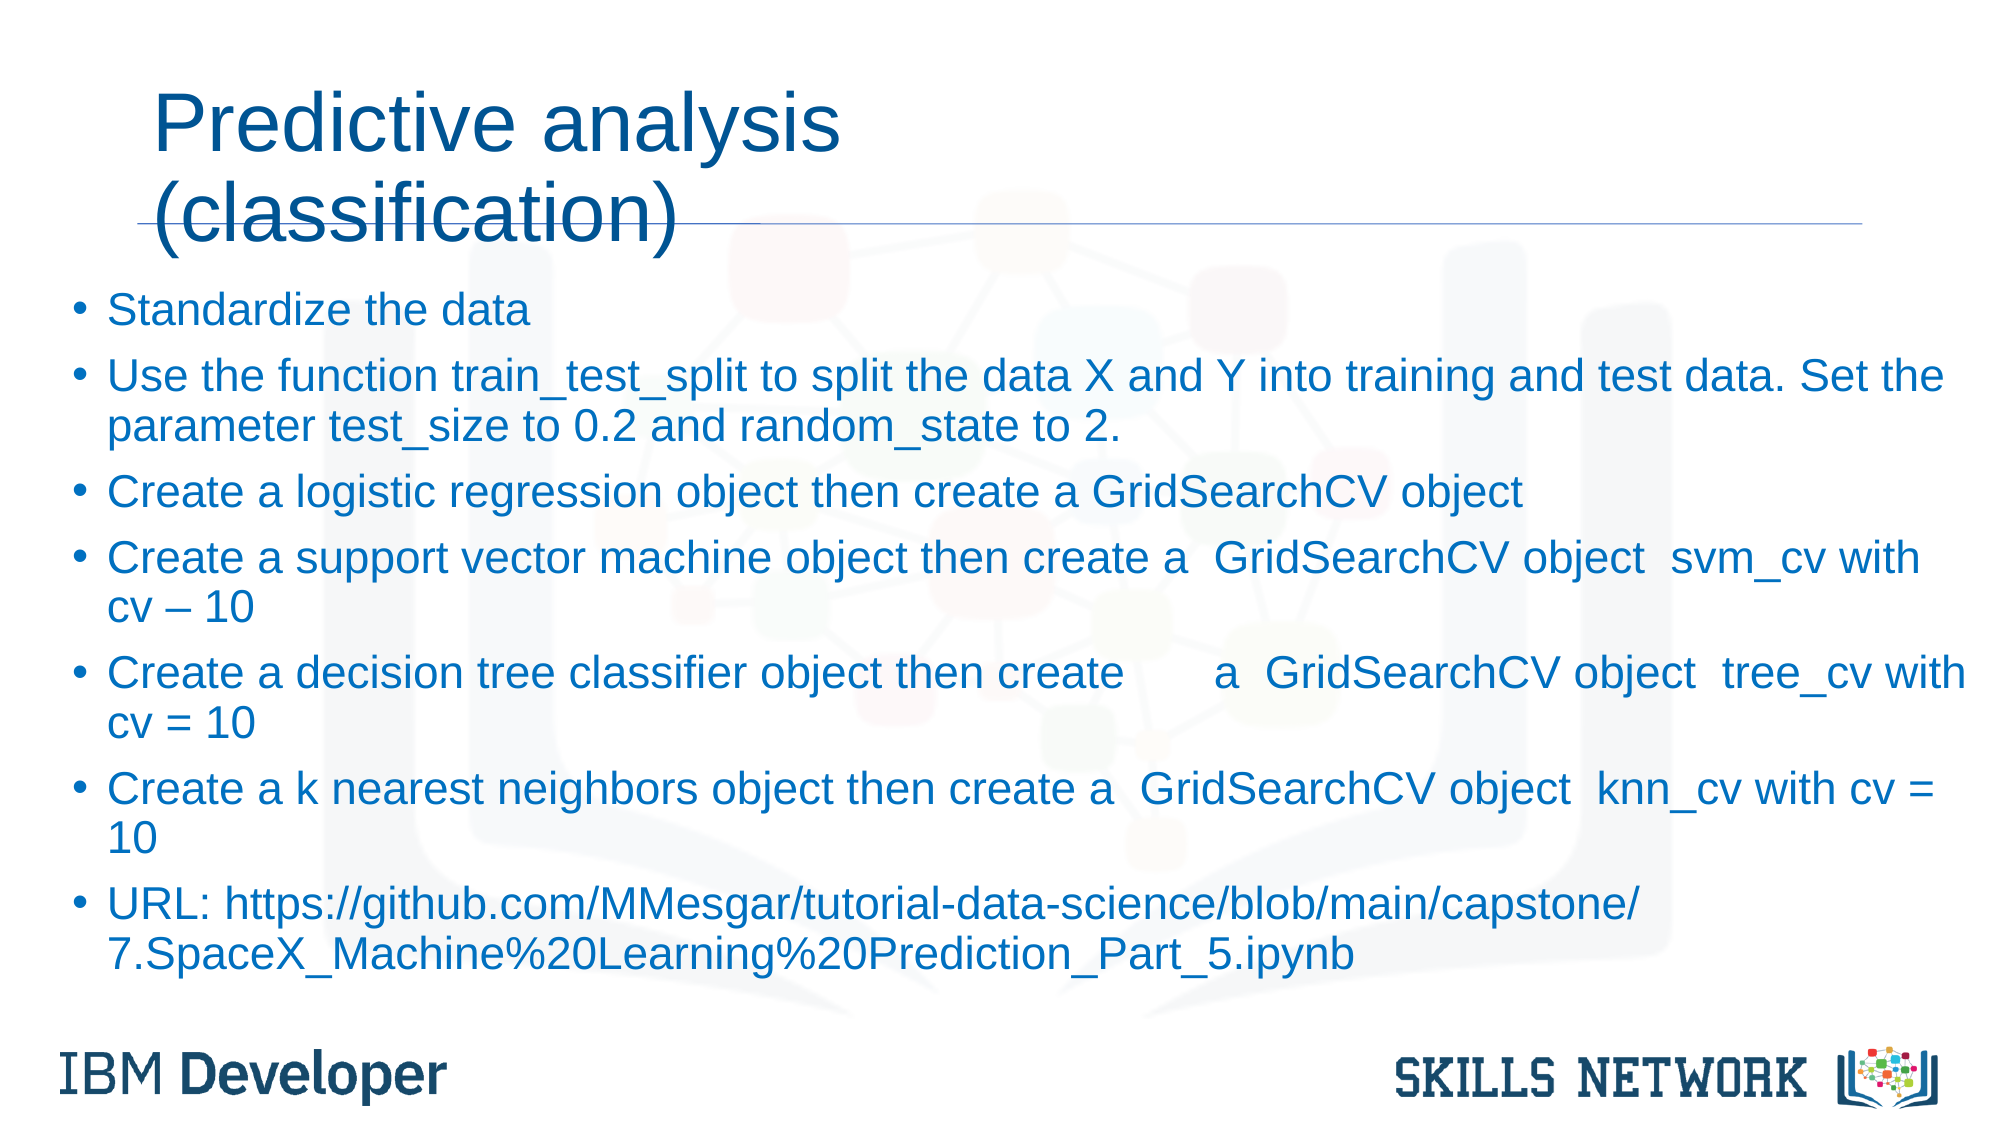

# Predictive analysis  (classification)
Standardize the data
Use the function train_test_split to split the data X and Y into training and test data. Set the parameter test_size to 0.2 and random_state to 2.
Create a logistic regression object then create a GridSearchCV object
Create a support vector machine object then create a  GridSearchCV object  svm_cv with cv – 10
Create a decision tree classifier object then create       a  GridSearchCV object  tree_cv with cv = 10
Create a k nearest neighbors object then create a  GridSearchCV object  knn_cv with cv = 10
URL: https://github.com/MMesgar/tutorial-data-science/blob/main/capstone/7.SpaceX_Machine%20Learning%20Prediction_Part_5.ipynb